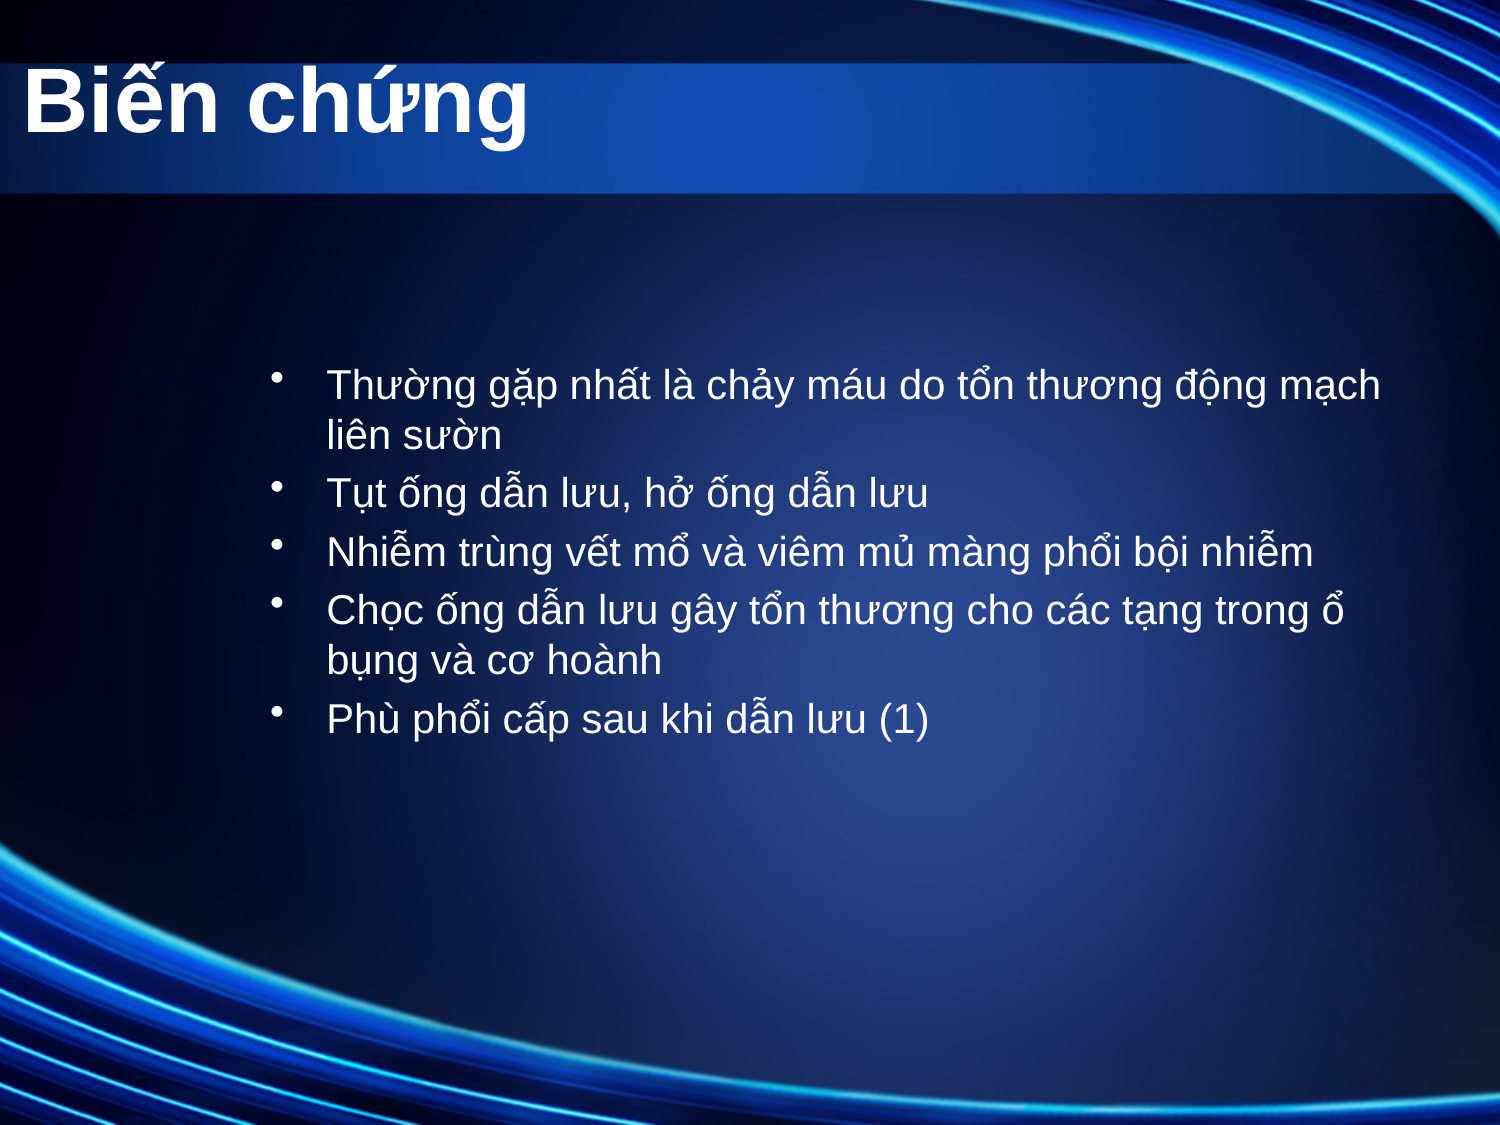

# Biến chứng
Thường gặp nhất là chảy máu do tổn thương động mạch liên sườn
Tụt ống dẫn lưu, hở ống dẫn lưu
Nhiễm trùng vết mổ và viêm mủ màng phổi bội nhiễm
Chọc ống dẫn lưu gây tổn thương cho các tạng trong ổ bụng và cơ hoành
Phù phổi cấp sau khi dẫn lưu (1)